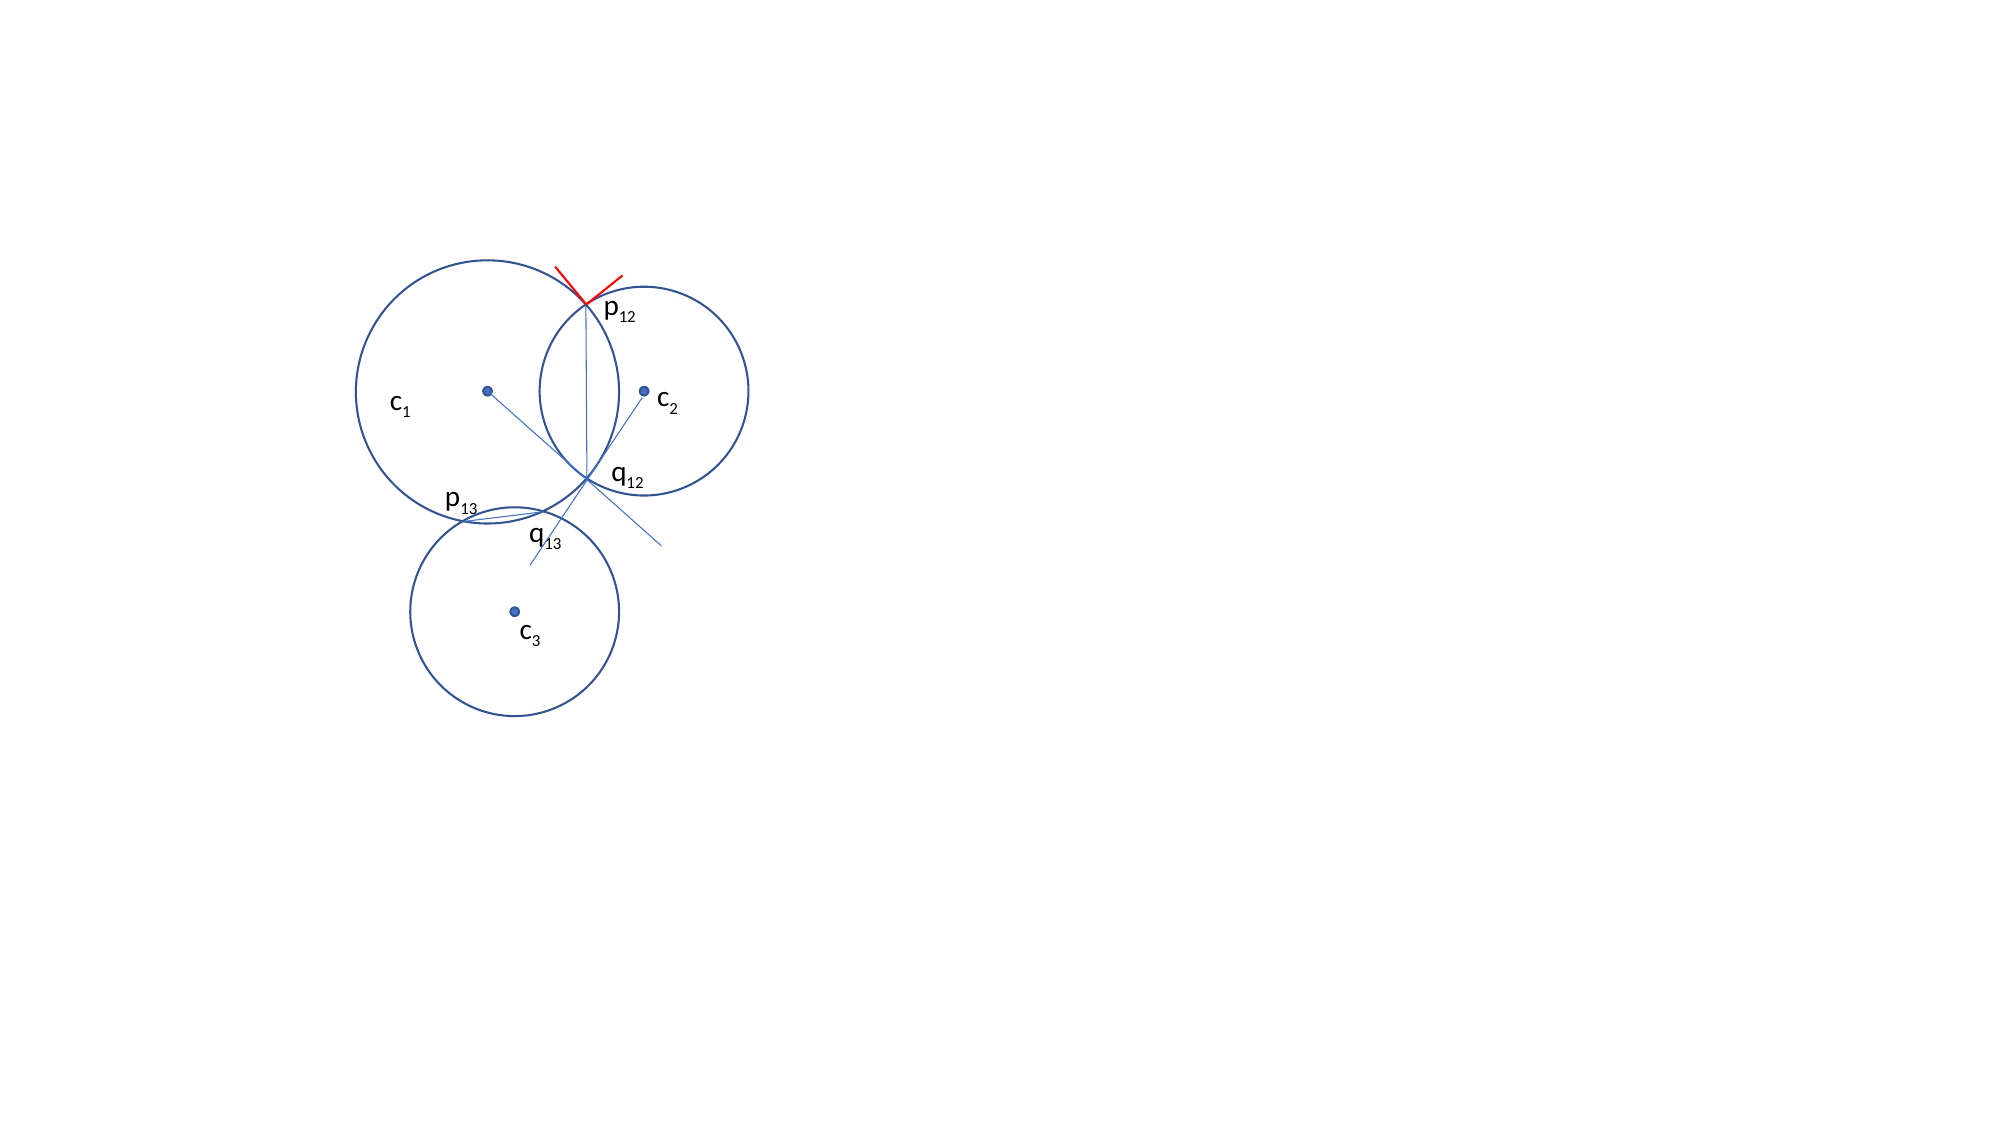

p12

c2
c1

q12
p13
q13

c3